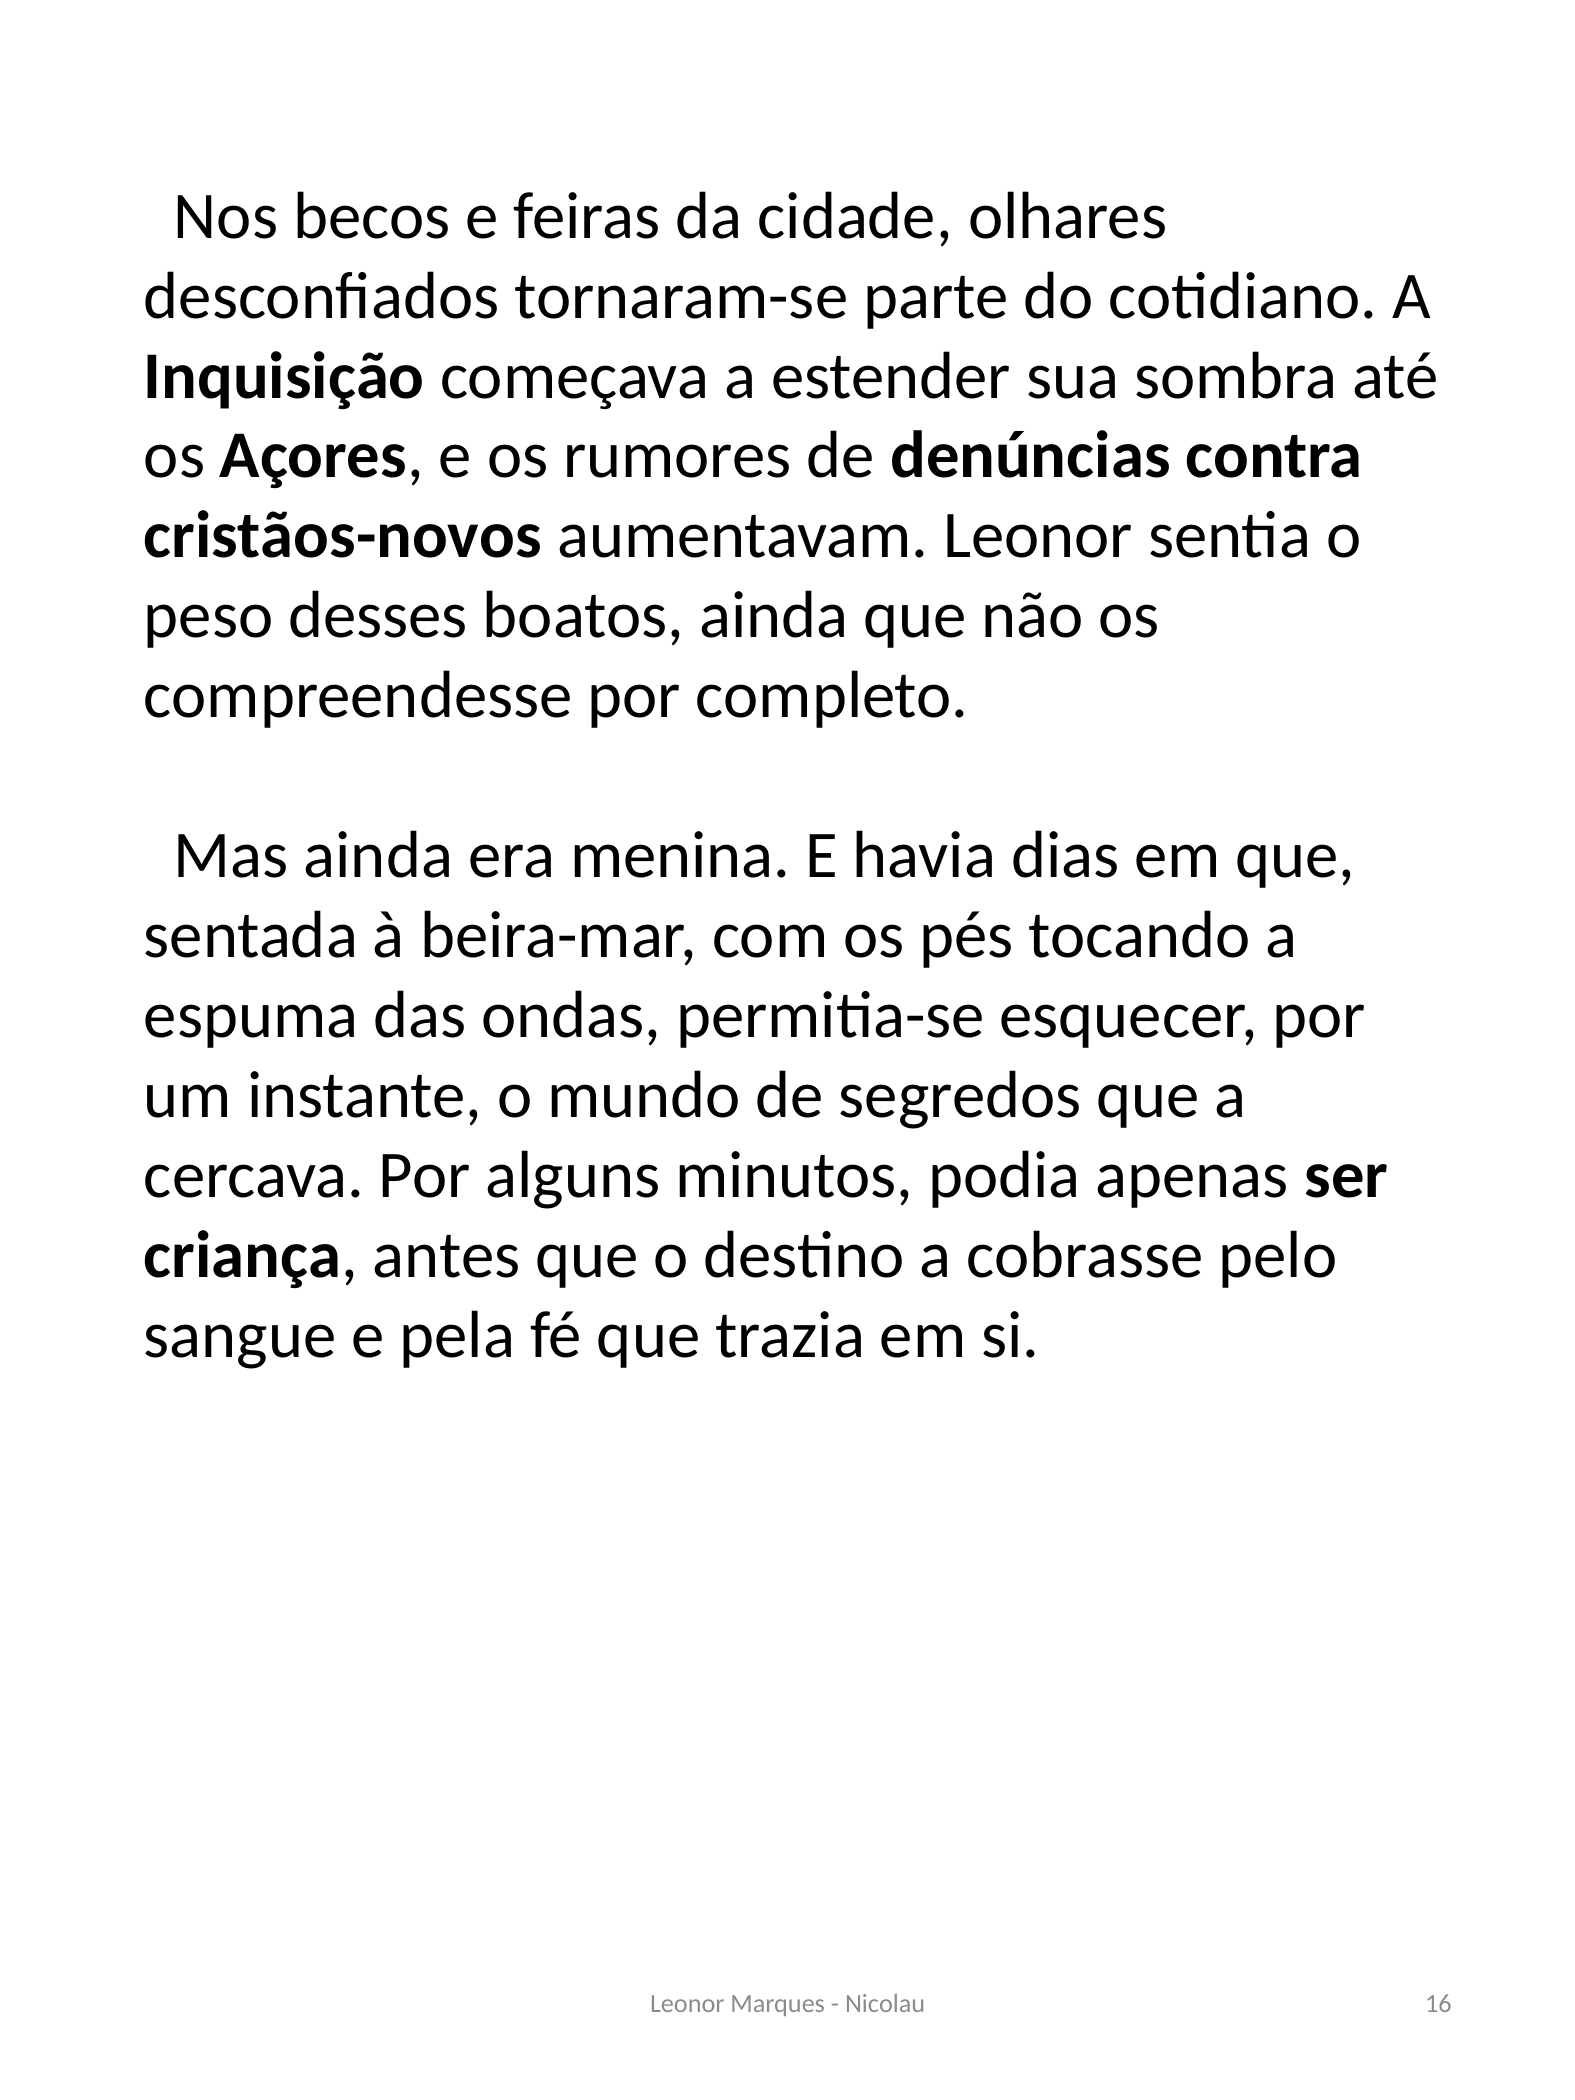

Nos becos e feiras da cidade, olhares desconfiados tornaram-se parte do cotidiano. A Inquisição começava a estender sua sombra até os Açores, e os rumores de denúncias contra cristãos-novos aumentavam. Leonor sentia o peso desses boatos, ainda que não os compreendesse por completo.

  Mas ainda era menina. E havia dias em que, sentada à beira-mar, com os pés tocando a espuma das ondas, permitia-se esquecer, por um instante, o mundo de segredos que a cercava. Por alguns minutos, podia apenas ser criança, antes que o destino a cobrasse pelo sangue e pela fé que trazia em si.
Leonor Marques - Nicolau
16